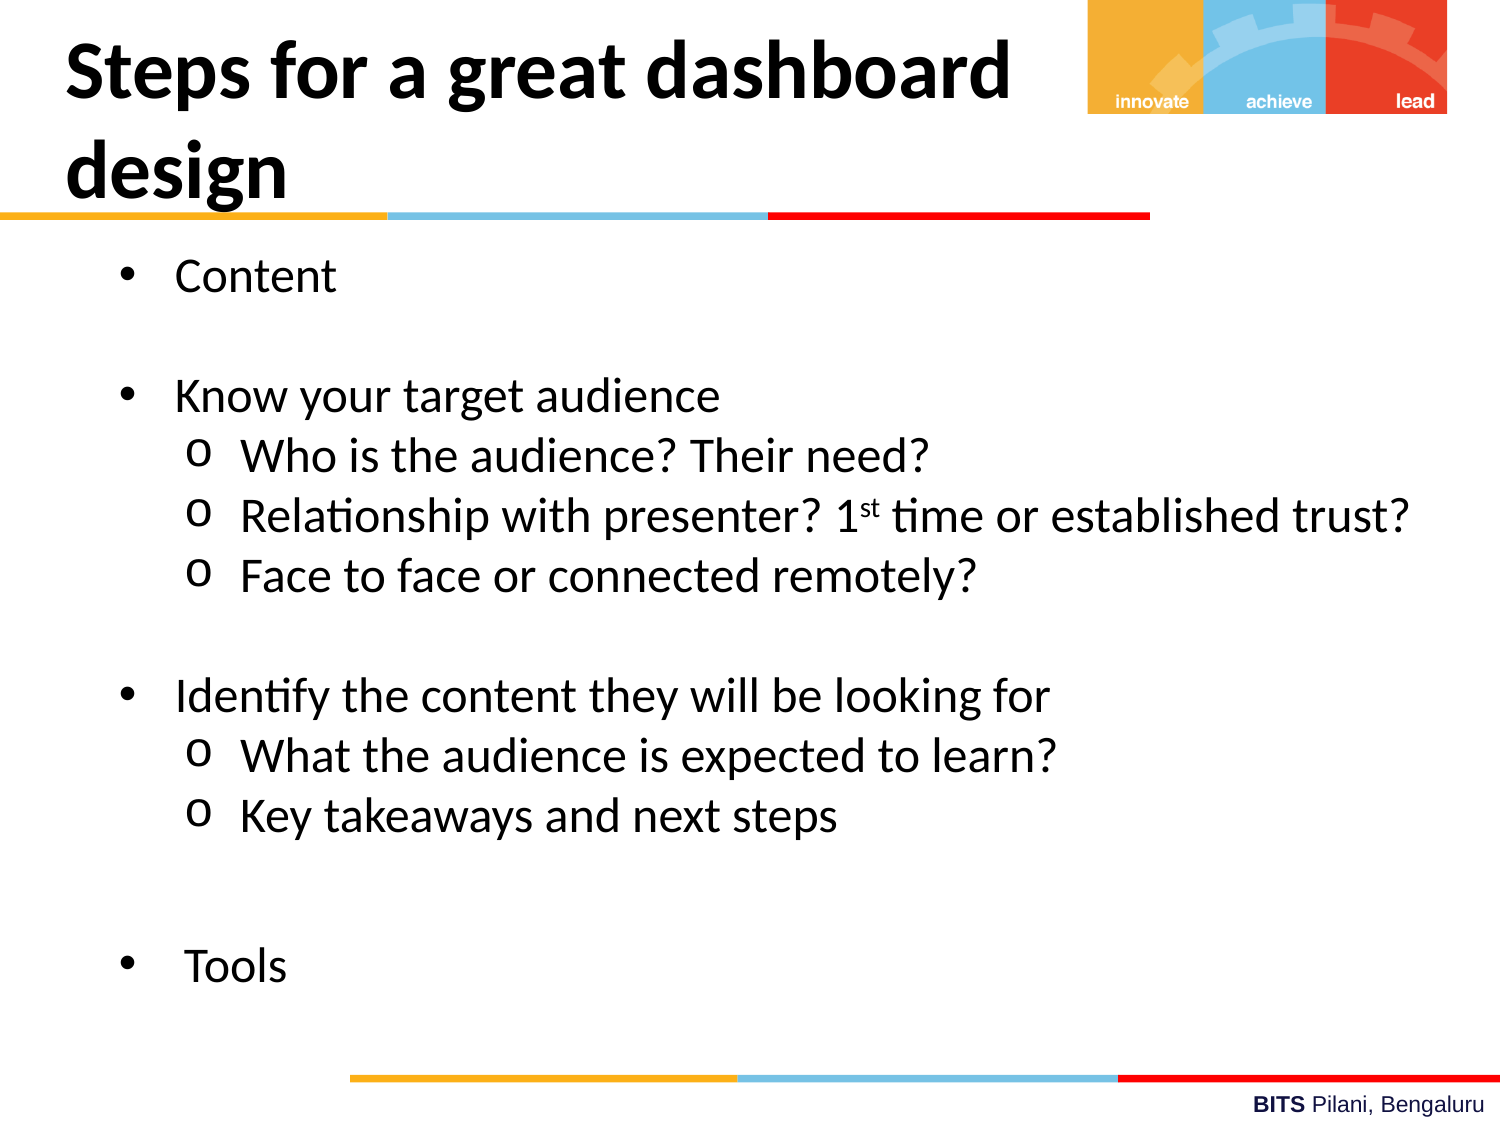

# Steps for a great dashboard design
Content

Know your target audience
Who is the audience? Their need?
Relationship with presenter? 1st time or established trust?
Face to face or connected remotely?

Identify the content they will be looking for
What the audience is expected to learn?
Key takeaways and next steps

Tools